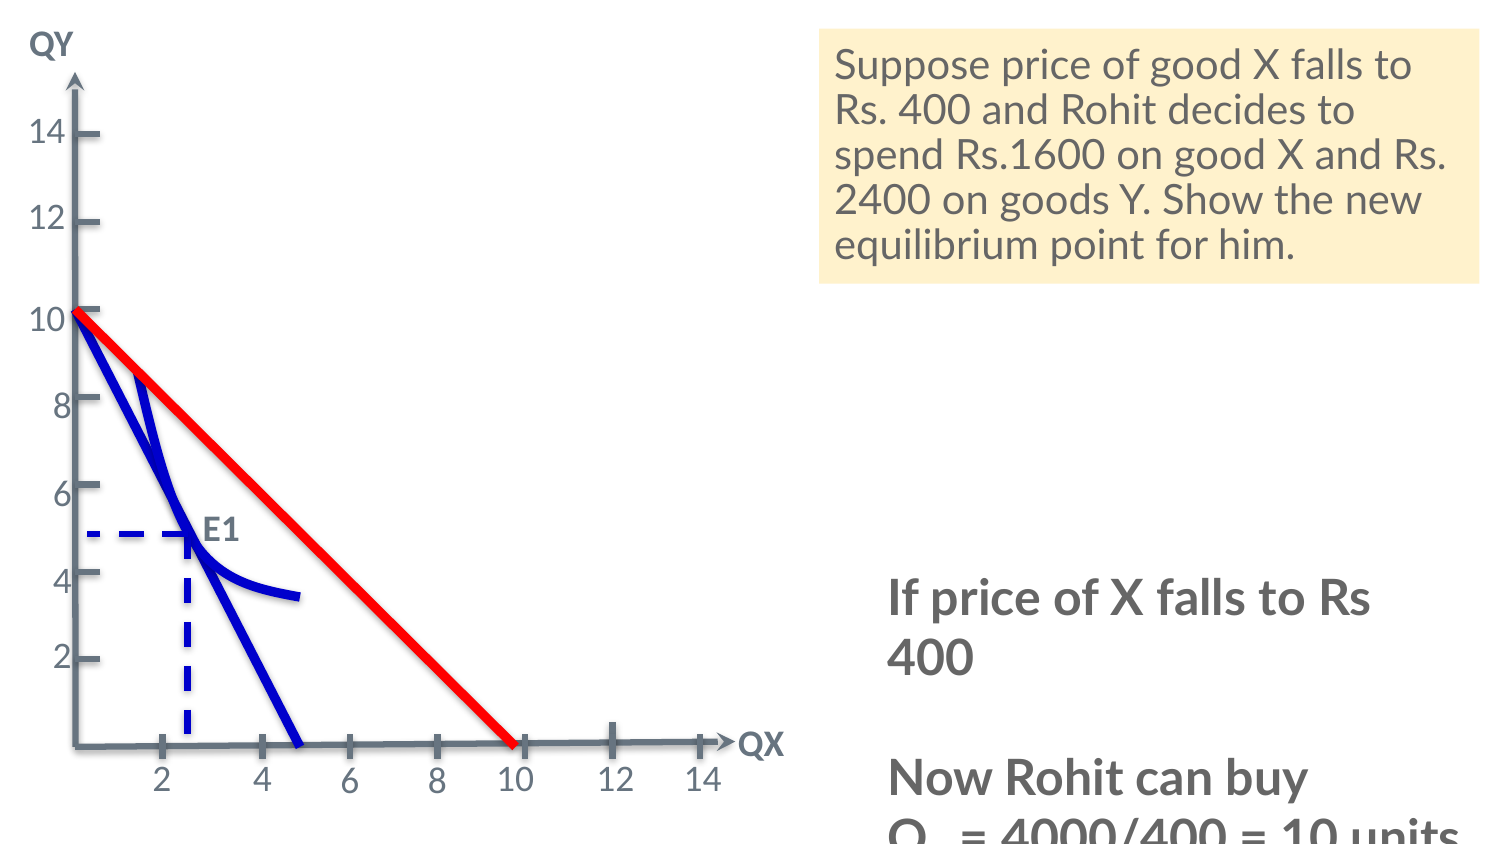

QY
Suppose price of good X falls to Rs. 400 and Rohit decides to  spend Rs.1600 on good X and Rs. 2400 on goods Y. Show the new equilibrium point for him.
14

12
10

8
6
E1
4
If price of X falls to Rs 400

Now Rohit can buy
QX = 4000/400 = 10 units
2
QX
2
4
10
12
14
6
8